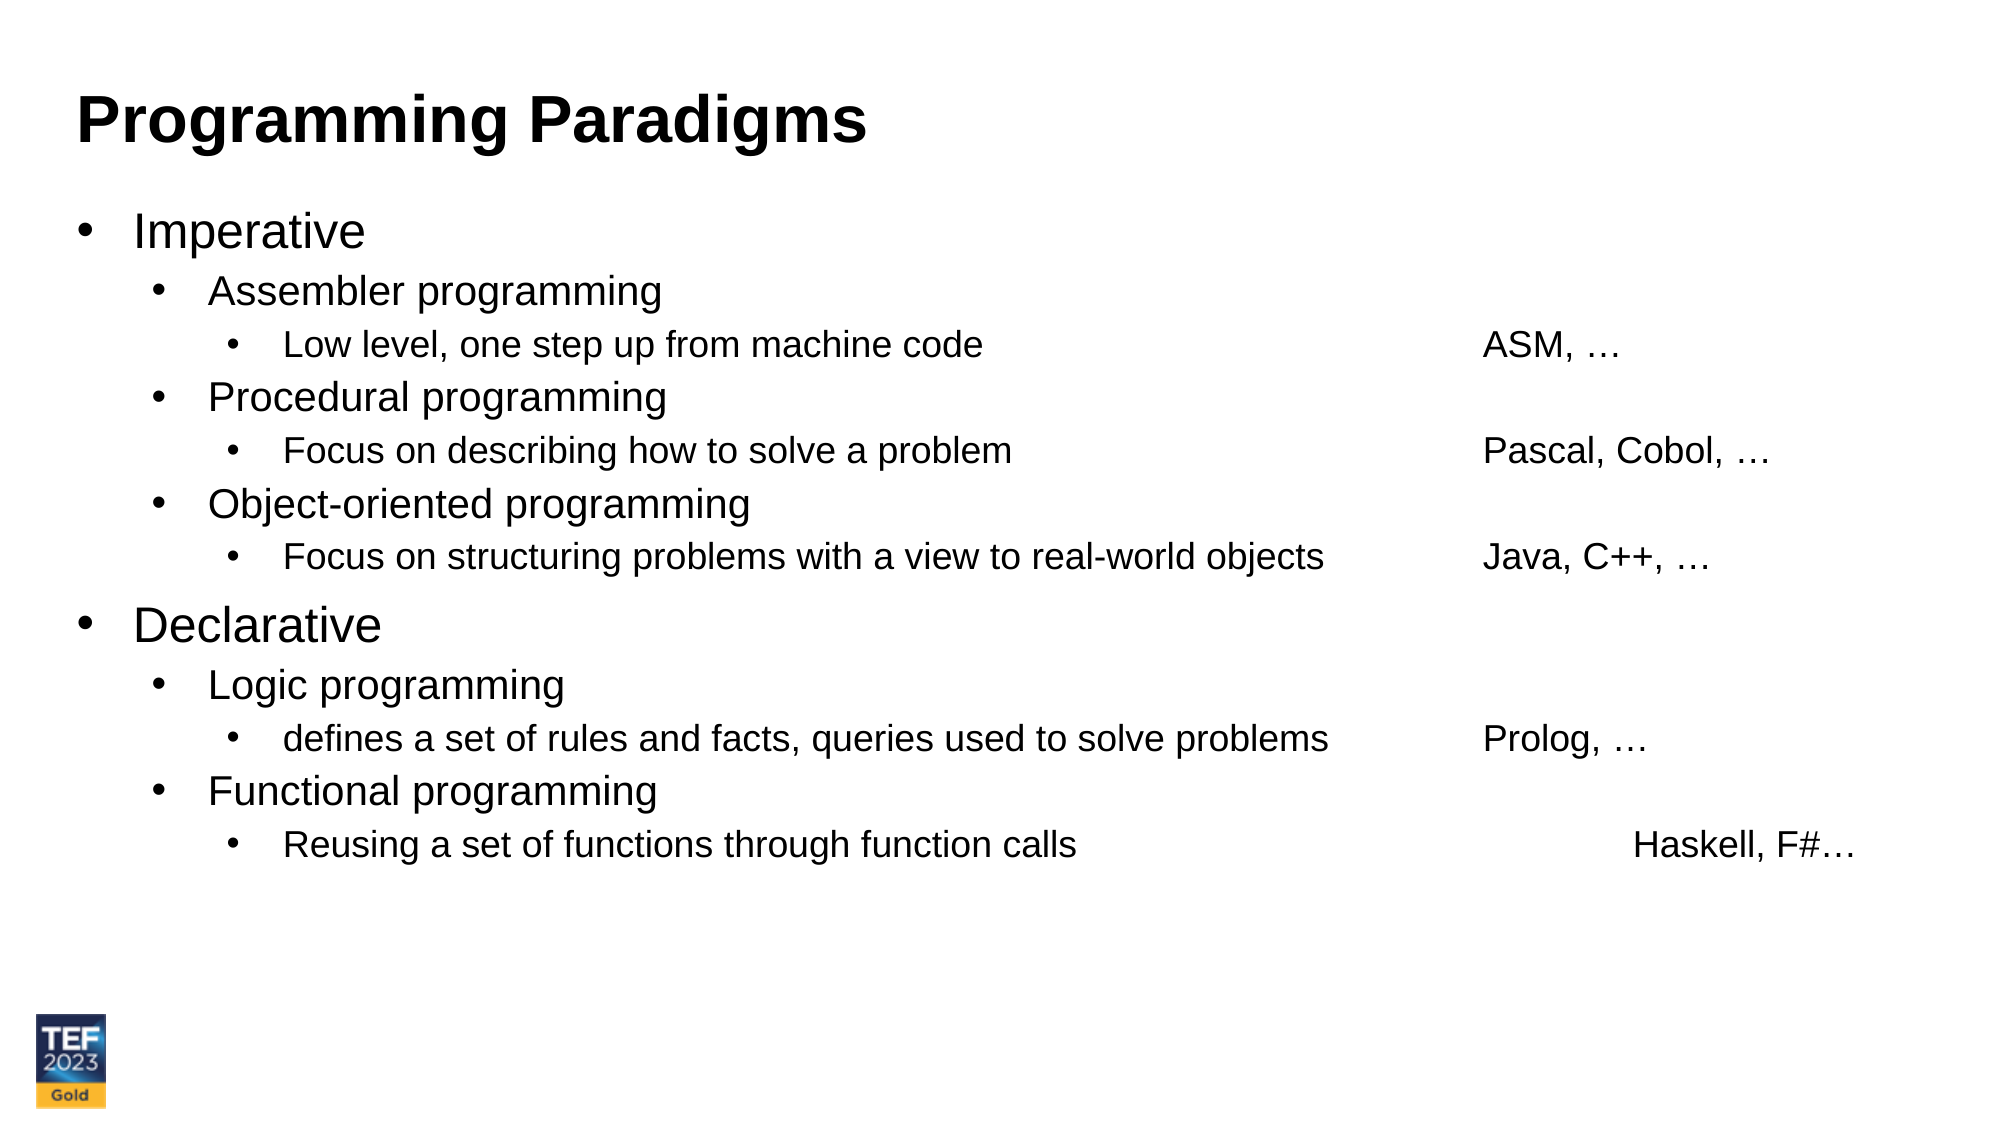

Programming Paradigms
Imperative
Assembler programming
Low level, one step up from machine code				ASM, …
Procedural programming
Focus on describing how to solve a problem				Pascal, Cobol, …
Object-oriented programming
Focus on structuring problems with a view to real-world objects		Java, C++, …
Declarative
Logic programming
defines a set of rules and facts, queries used to solve problems		Prolog, …
Functional programming
Reusing a set of functions through function calls				Haskell, F#…